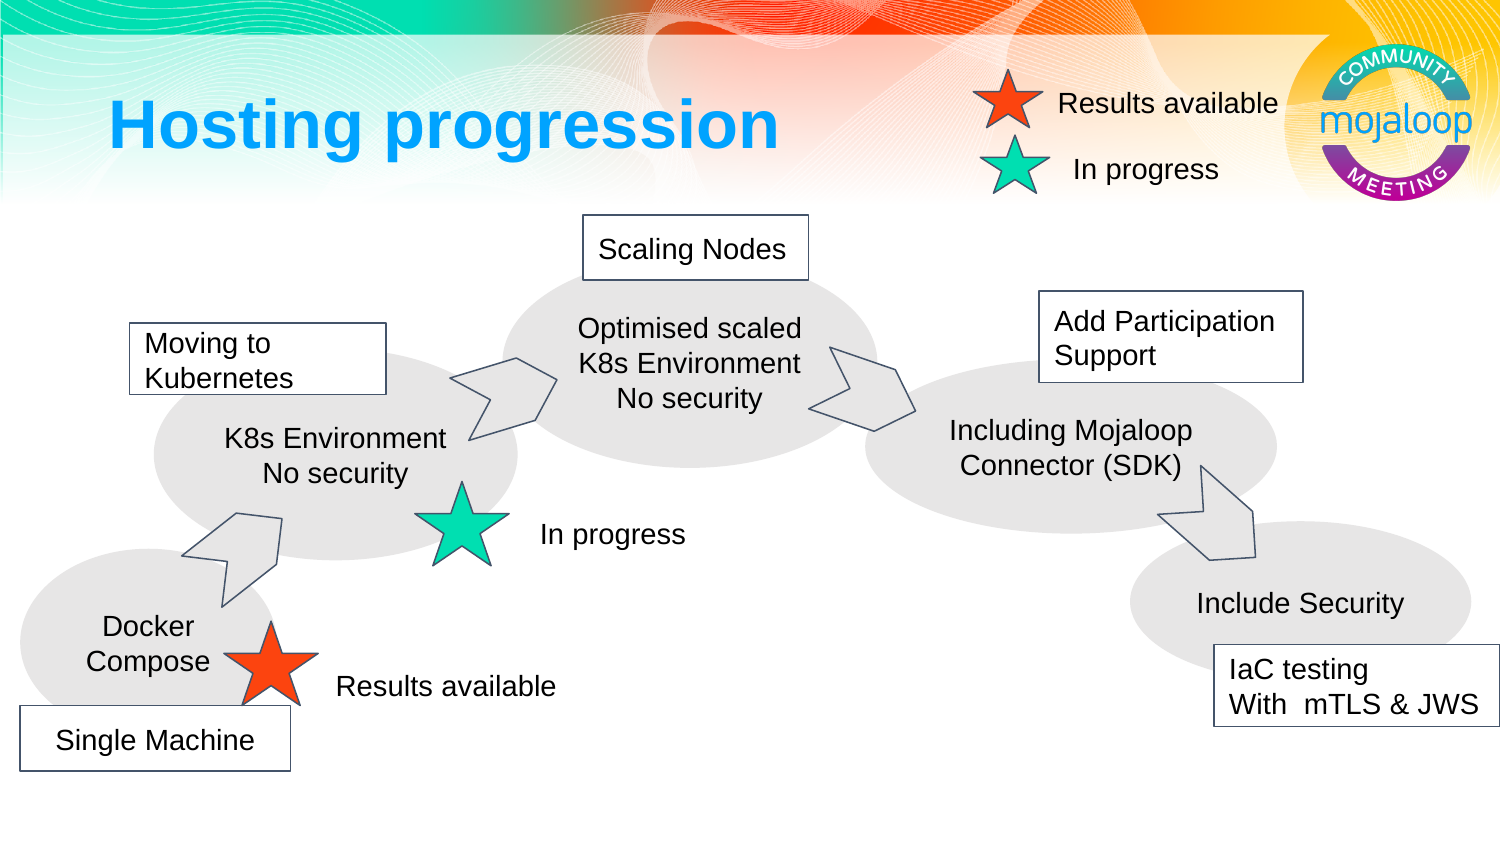

# Hosting progression

Results available

In progress
Scaling Nodes
Optimised scaled
K8s Environment
No security
Add Participation Support
Moving to Kubernetes
K8s Environment
No security
Including Mojaloop Connector (SDK)

In progress

Include Security
Docker Compose

IaC testing
With  mTLS & JWS
Results available
Single Machine